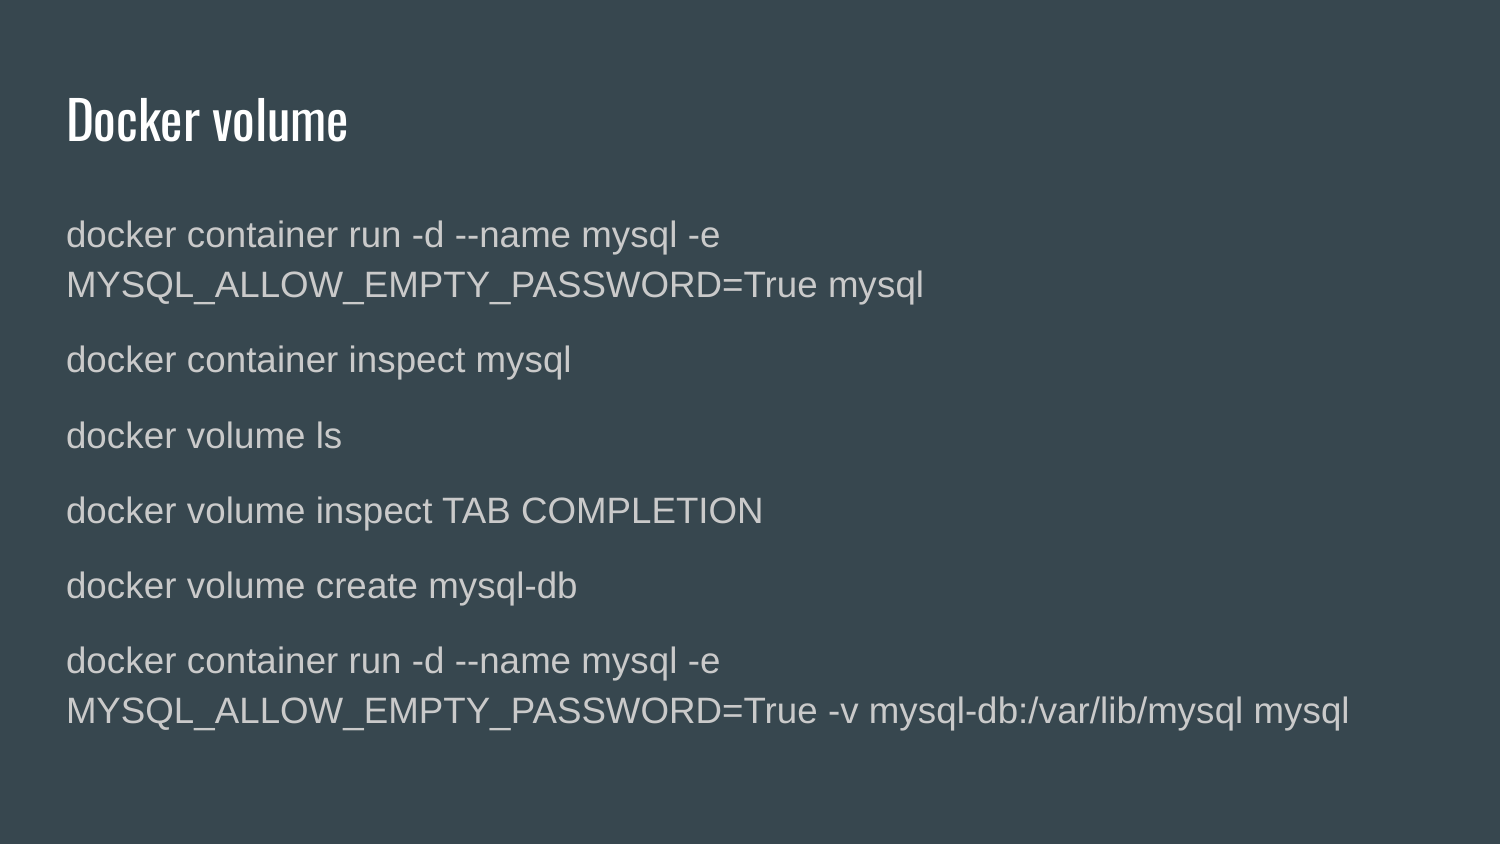

# Docker volume
docker container run -d --name mysql -e MYSQL_ALLOW_EMPTY_PASSWORD=True mysql
docker container inspect mysql
docker volume ls
docker volume inspect TAB COMPLETION
docker volume create mysql-db
docker container run -d --name mysql -e MYSQL_ALLOW_EMPTY_PASSWORD=True -v mysql-db:/var/lib/mysql mysql